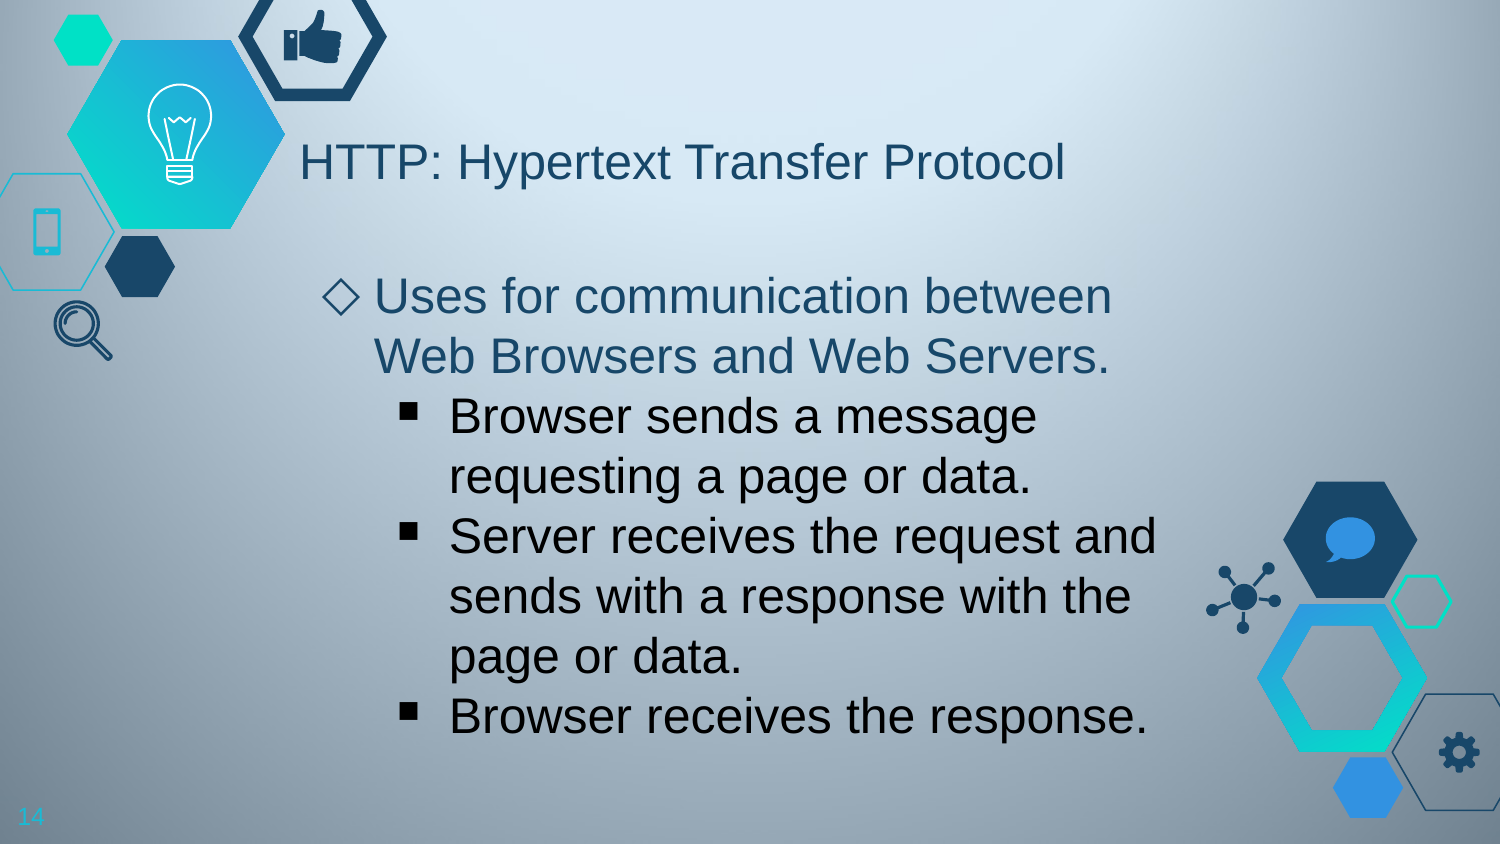

# HTTP: Hypertext Transfer Protocol
Uses for communication between Web Browsers and Web Servers.
Browser sends a message requesting a page or data.
Server receives the request and sends with a response with the page or data.
Browser receives the response.
14